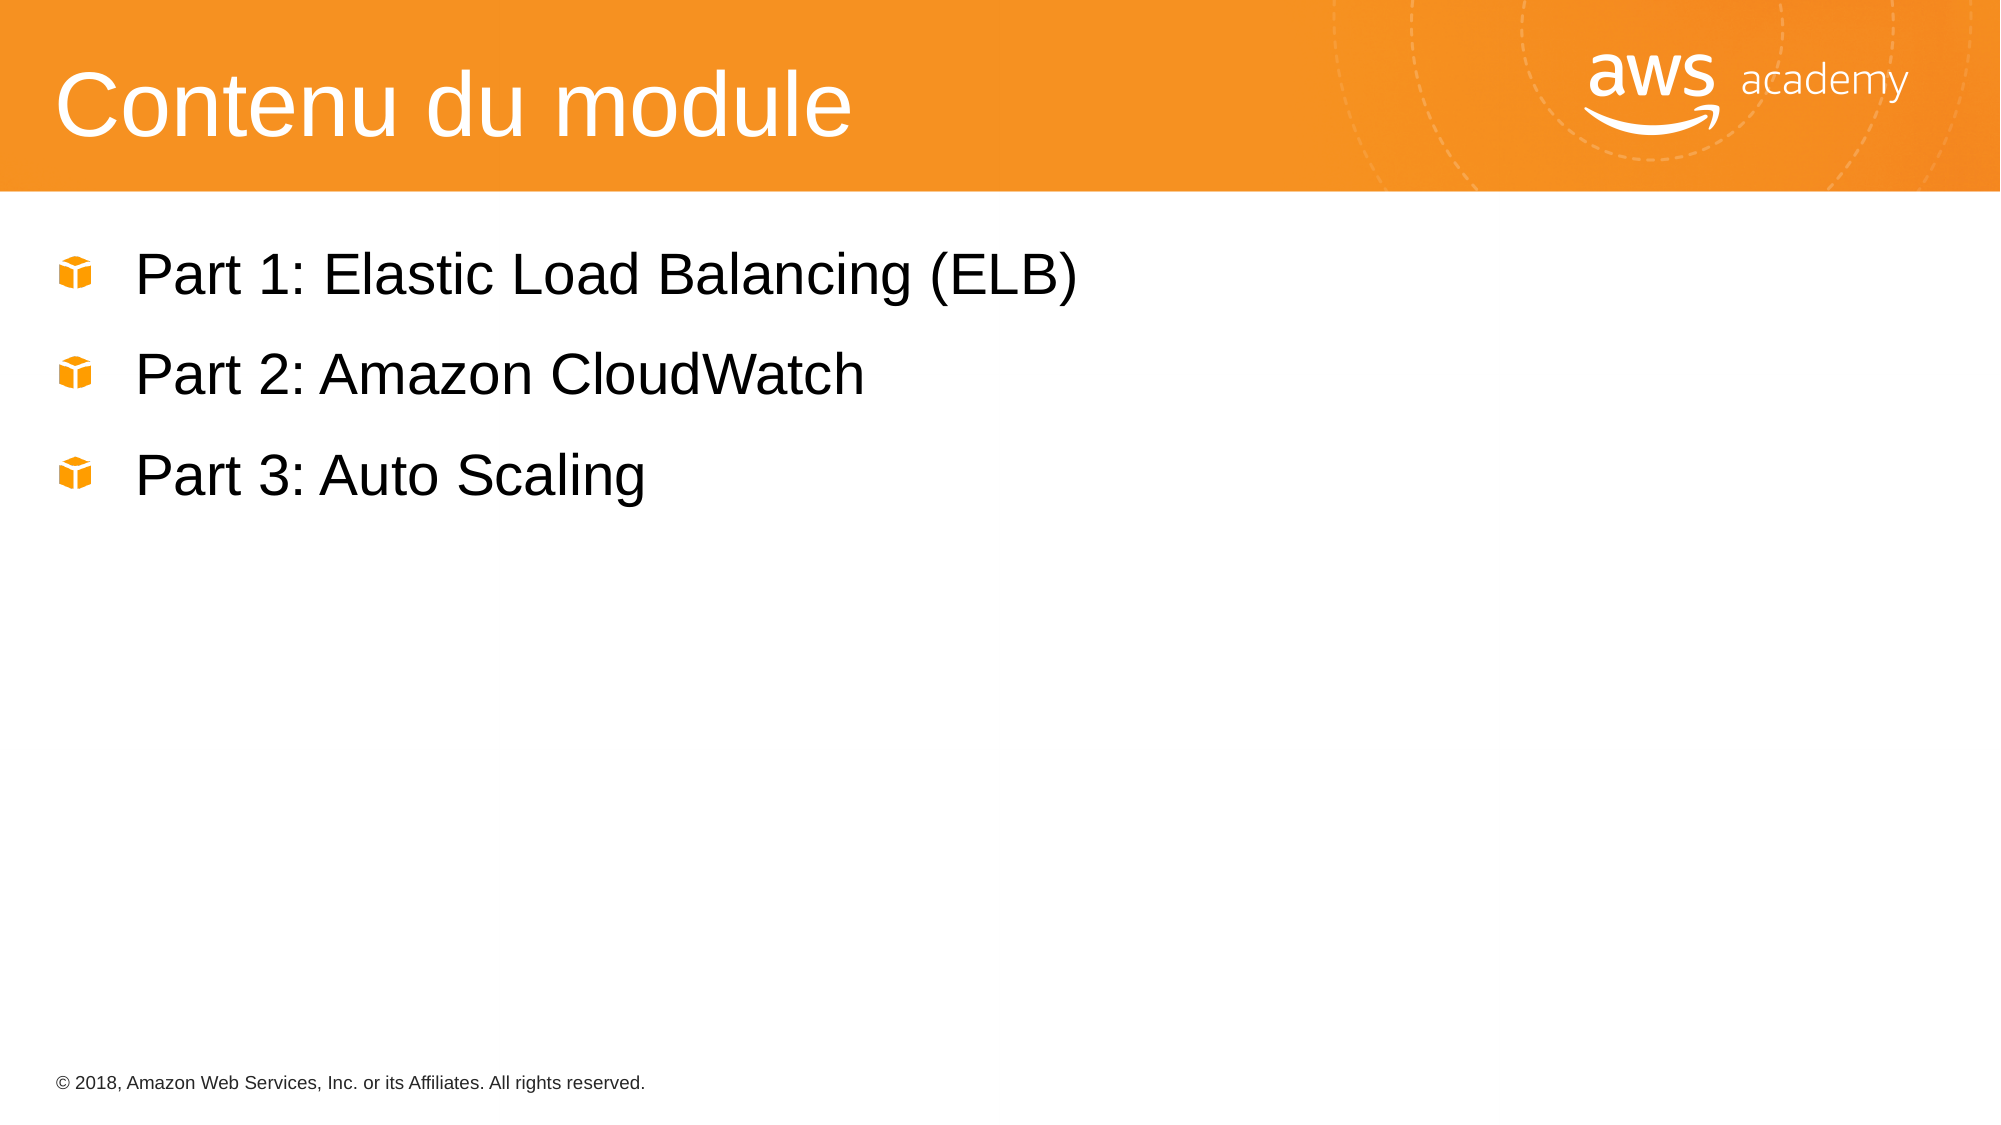

# Contenu du module
Part 1: Elastic Load Balancing (ELB)
Part 2: Amazon CloudWatch
Part 3: Auto Scaling